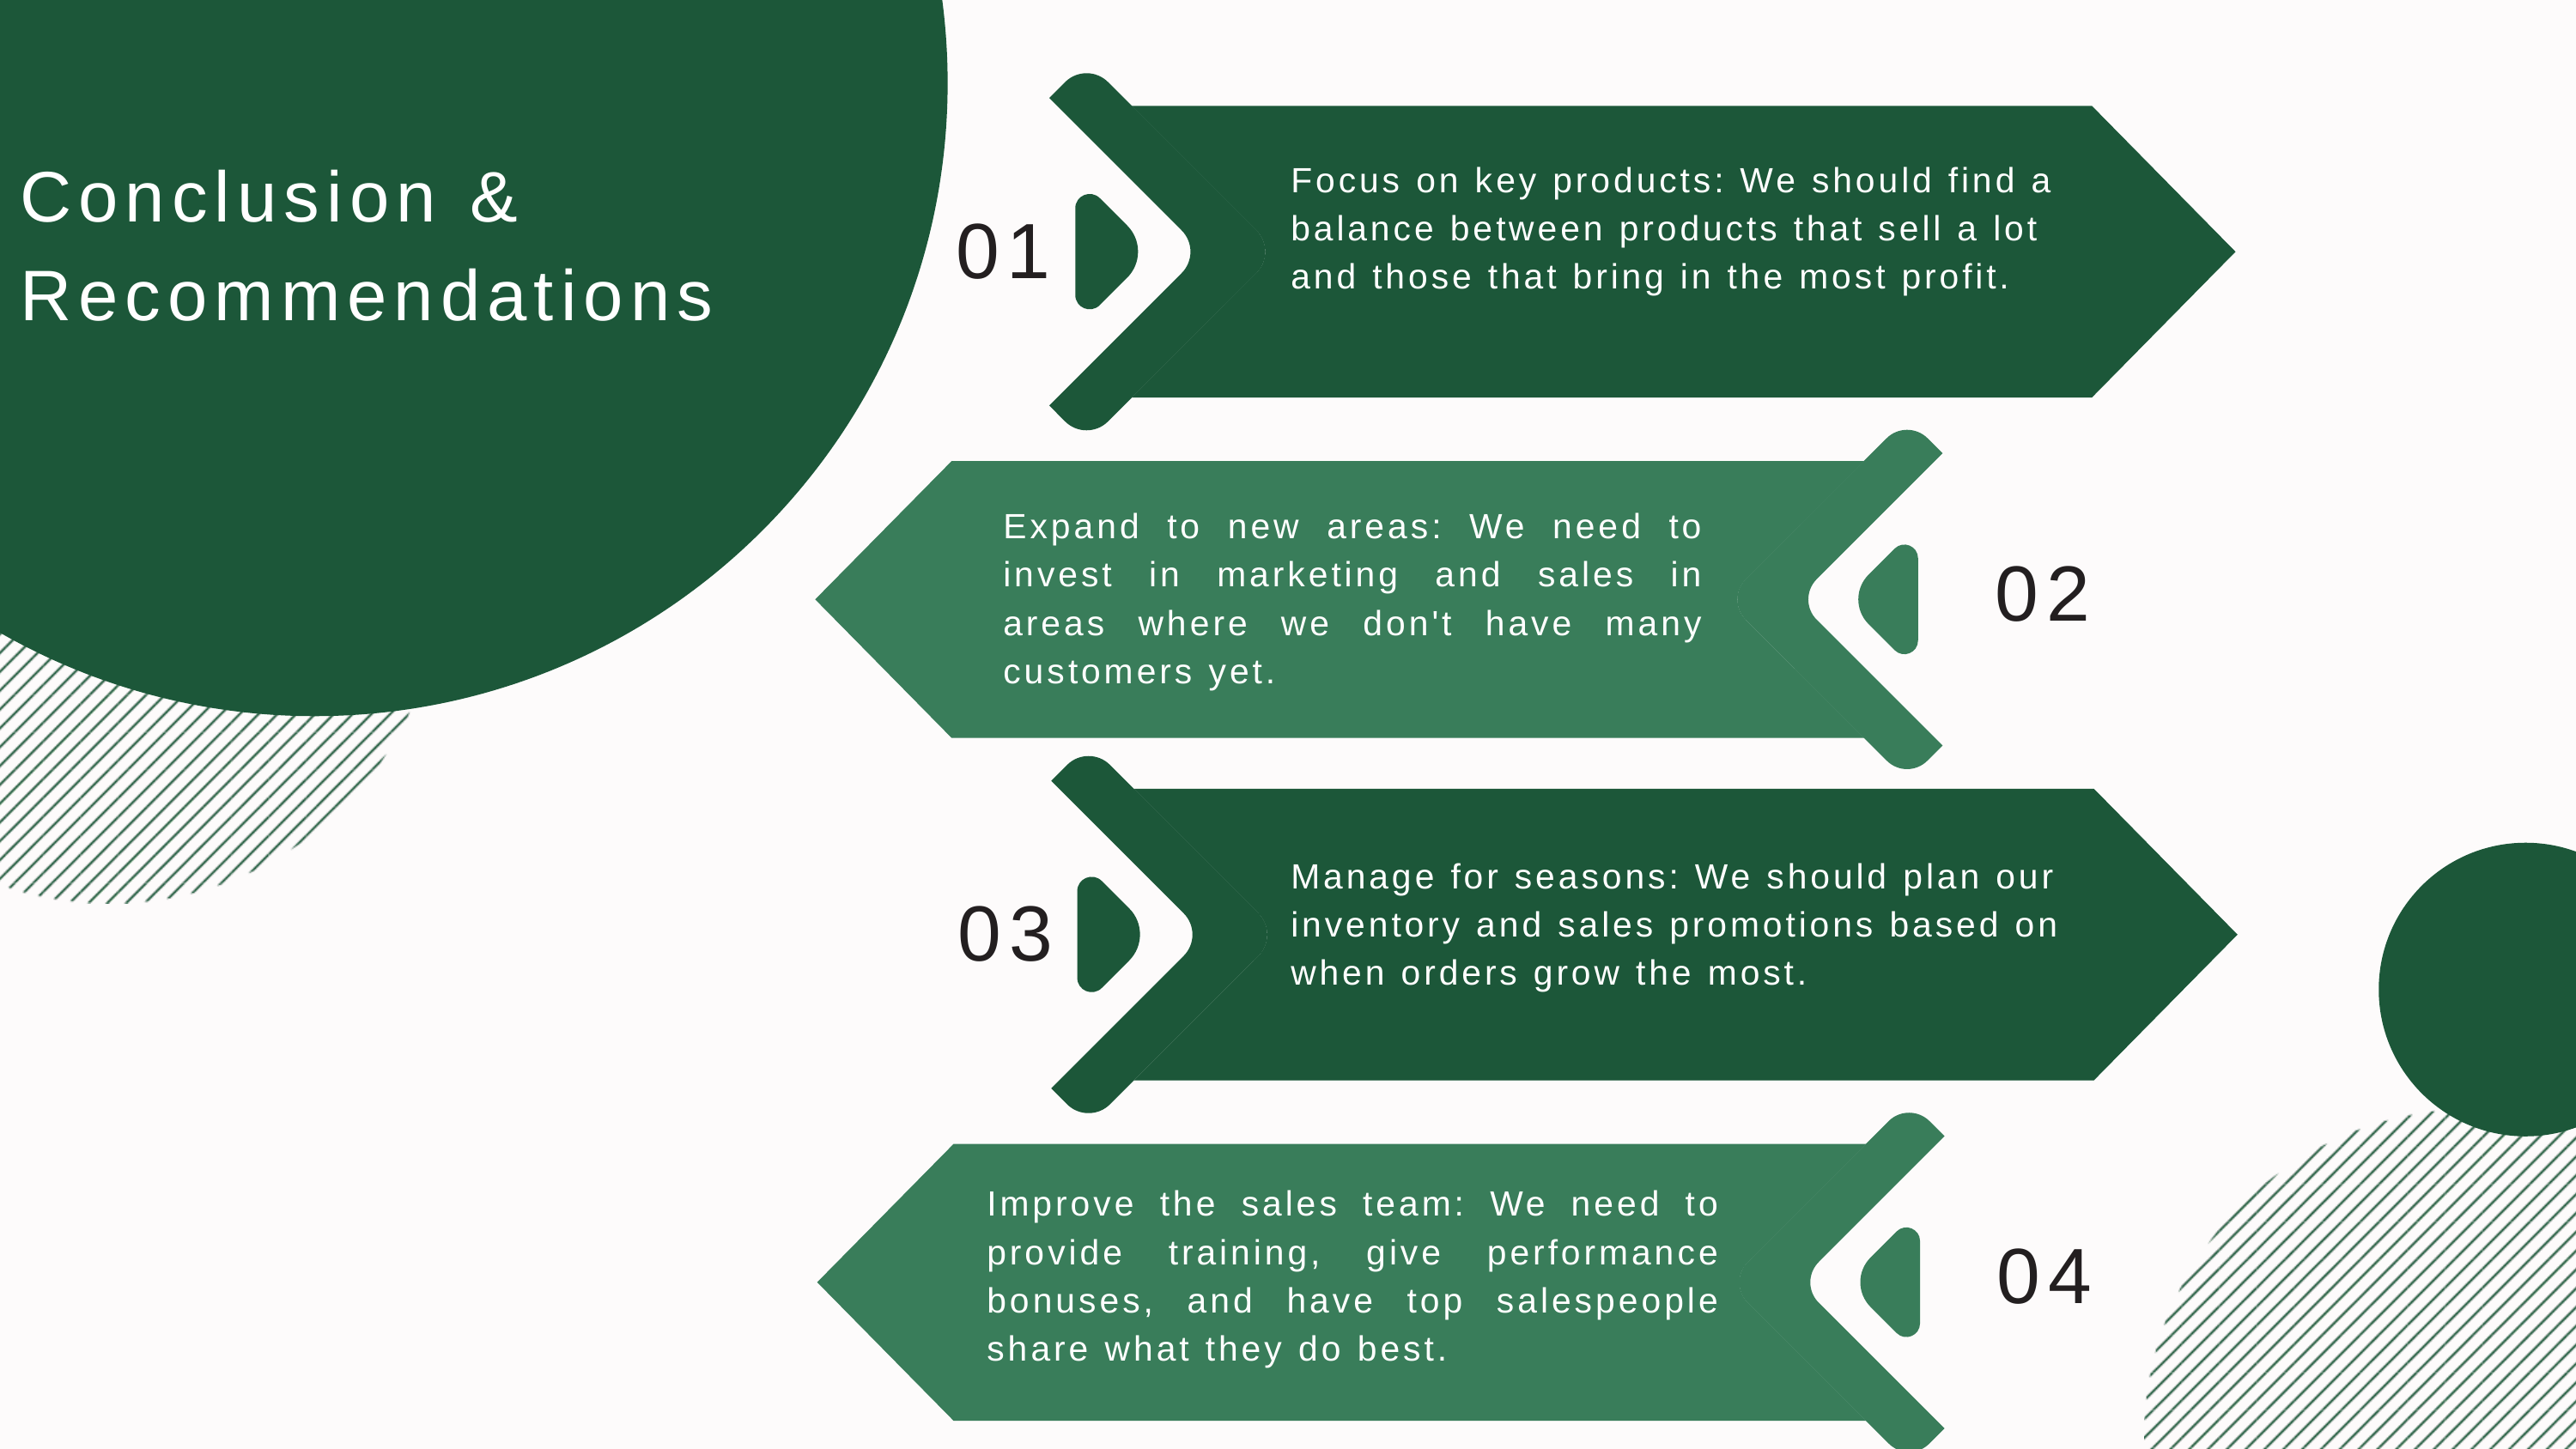

Conclusion & Recommendations
Focus on key products: We should find a balance between products that sell a lot and those that bring in the most profit.
01

Expand to new areas: We need to invest in marketing and sales in areas where we don't have many customers yet.
02

Manage for seasons: We should plan our inventory and sales promotions based on when orders grow the most.
03

Improve the sales team: We need to provide training, give performance bonuses, and have top salespeople share what they do best.
04